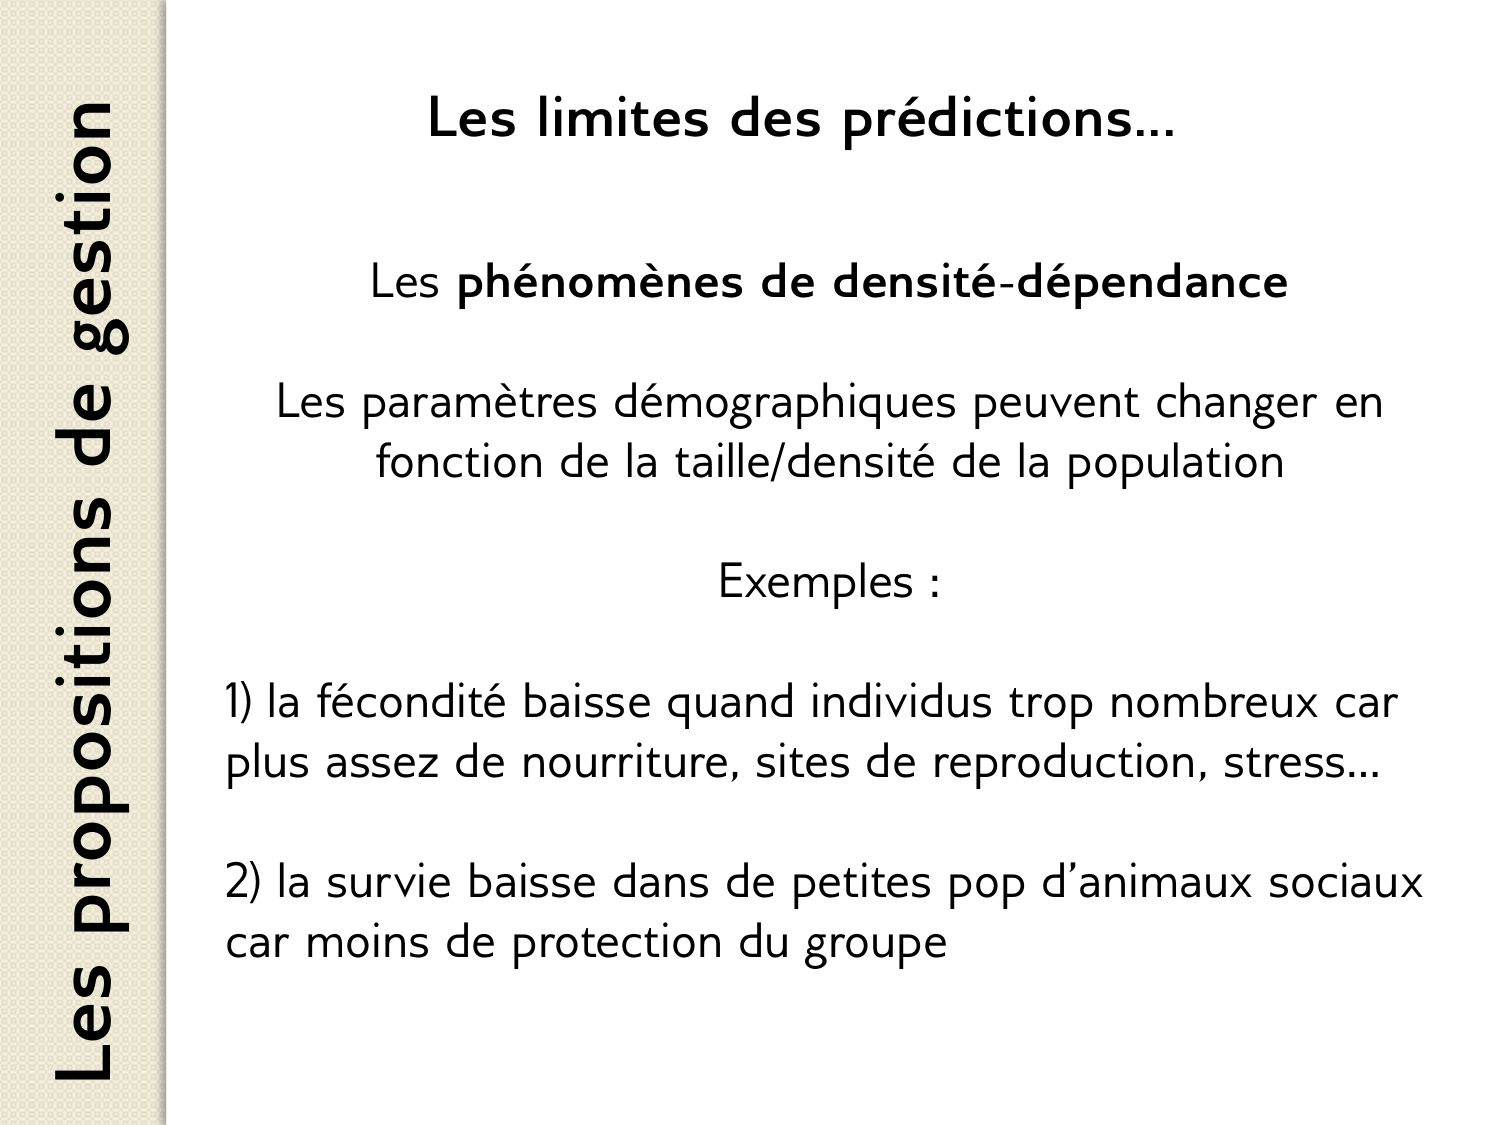

Les limites des prédictions...

Les phénomènes de densité-dépendance

Les paramètres démographiques peuvent changer en fonction de la taille/densité de la population

Exemples :

1) la fécondité baisse quand individus trop nombreux car plus assez de nourriture, sites de reproduction, stress…

2) la survie baisse dans de petites pop d’animaux sociaux car moins de protection du groupe

Les propositions de gestion